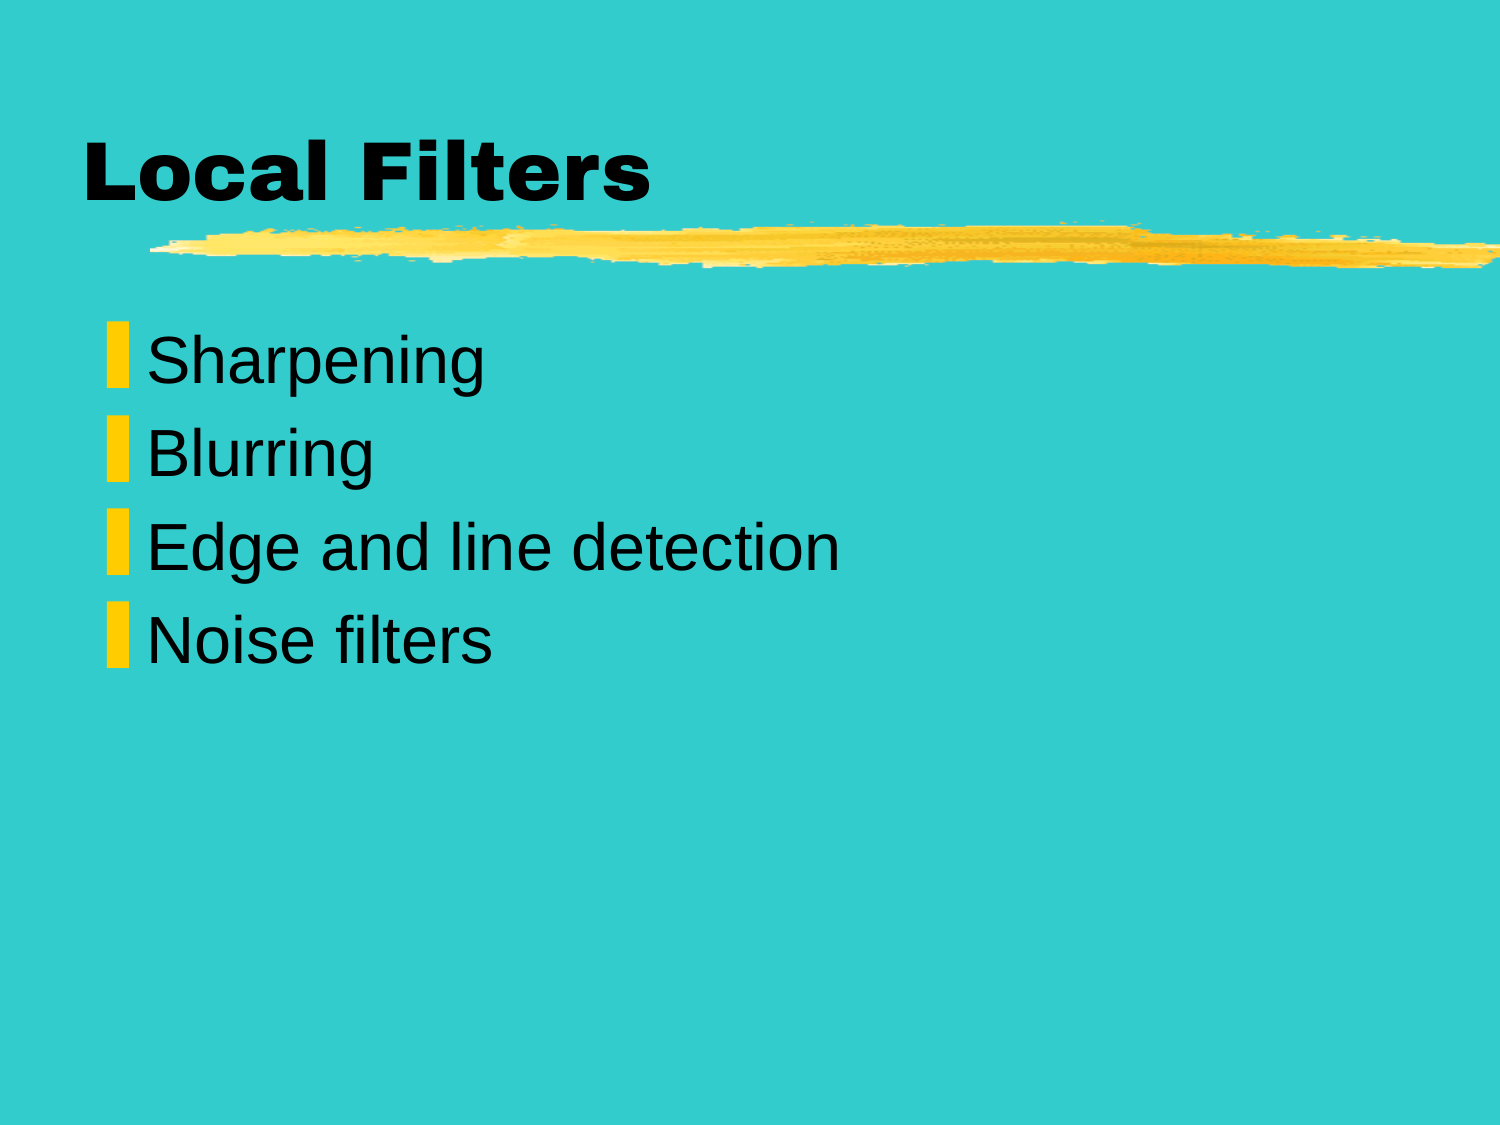

# Local Filters
Sharpening
Blurring
Edge and line detection
Noise filters